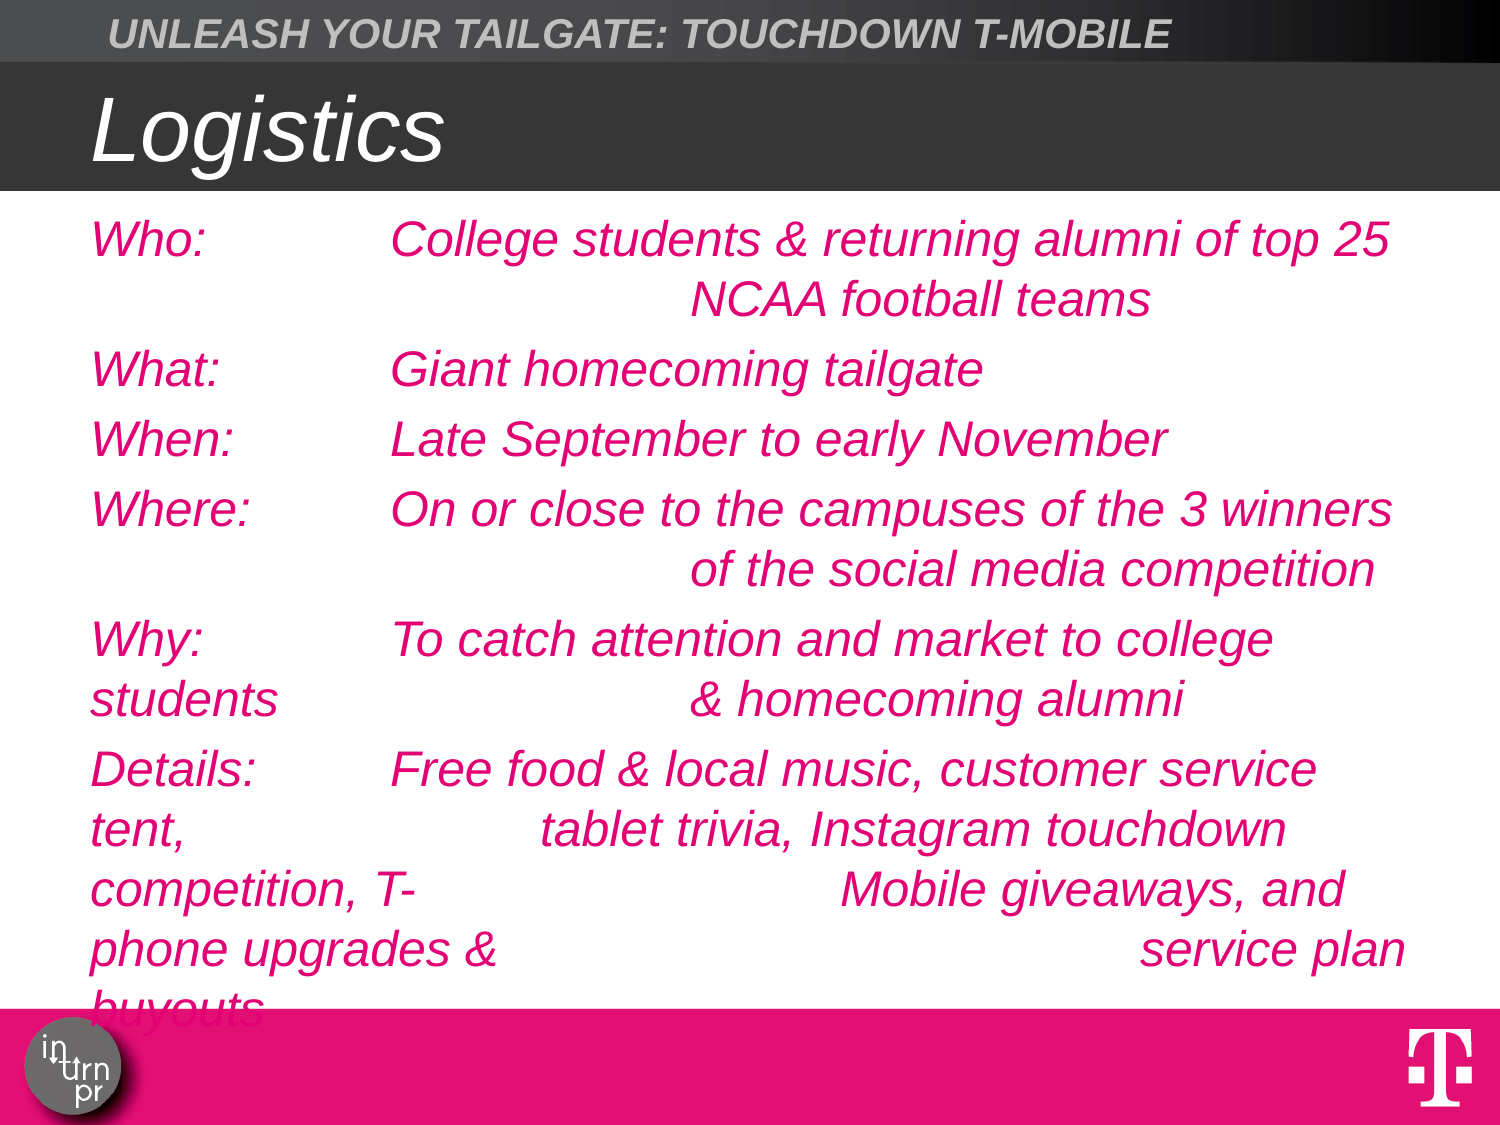

UNLEASH YOUR TAILGATE: TOUCHDOWN T-MOBILE
# Logistics
Who:	 	College students & returning alumni of top 25 				NCAA football teams
What: 		Giant homecoming tailgate
When:	 	Late September to early November
Where: 	On or close to the campuses of the 3 winners 				of the social media competition
Why: 		To catch attention and market to college students 			& homecoming alumni
Details: 	Free food & local music, customer service tent, 			tablet trivia, Instagram touchdown competition, T-			Mobile giveaways, and phone upgrades & 					service plan buyouts